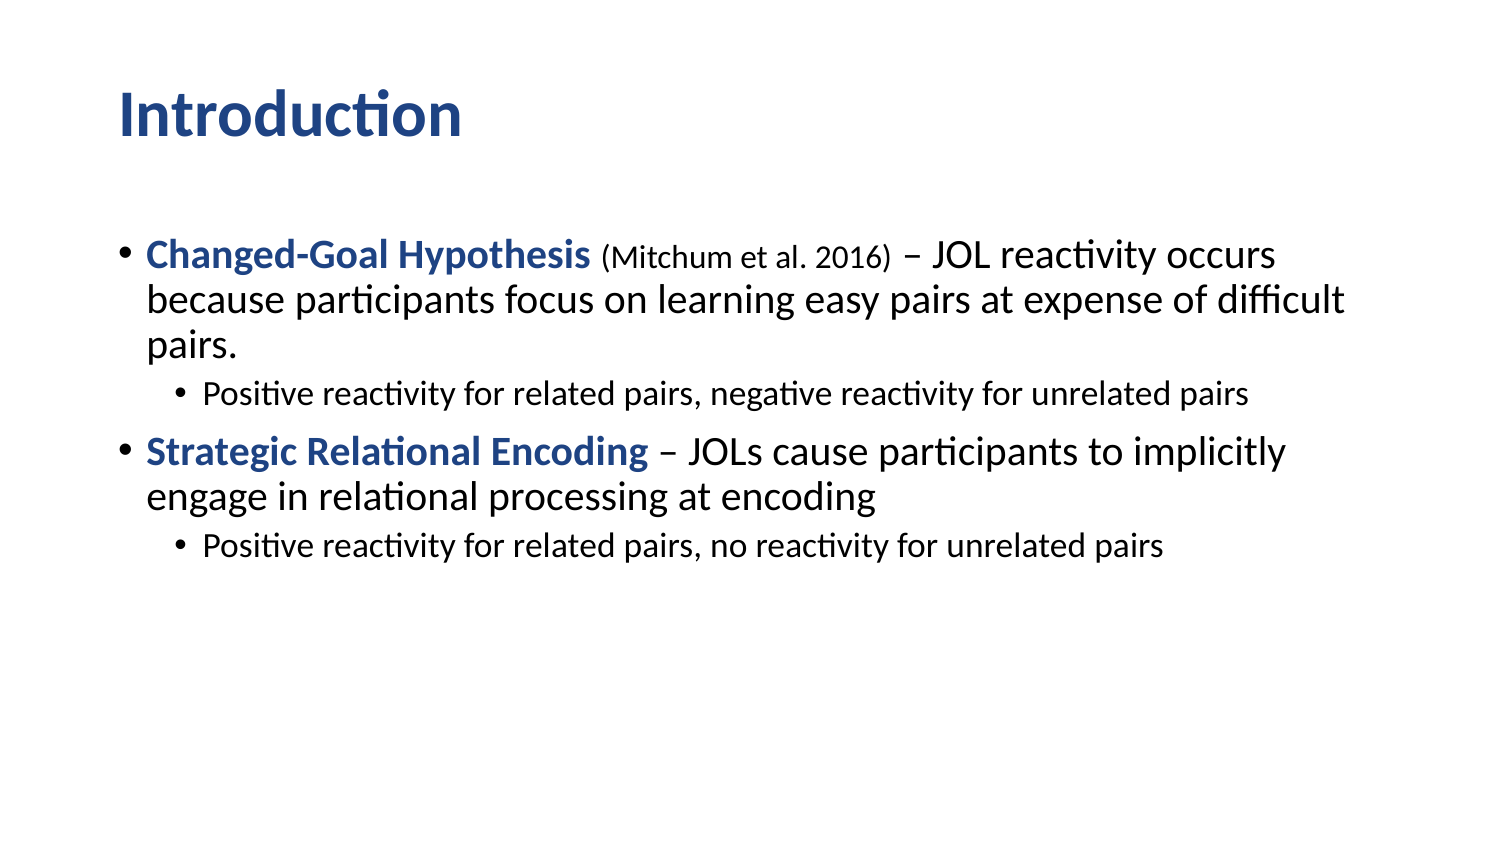

# Introduction
Changed-Goal Hypothesis (Mitchum et al. 2016) – JOL reactivity occurs because participants focus on learning easy pairs at expense of difficult pairs.
Positive reactivity for related pairs, negative reactivity for unrelated pairs
Strategic Relational Encoding – JOLs cause participants to implicitly engage in relational processing at encoding
Positive reactivity for related pairs, no reactivity for unrelated pairs